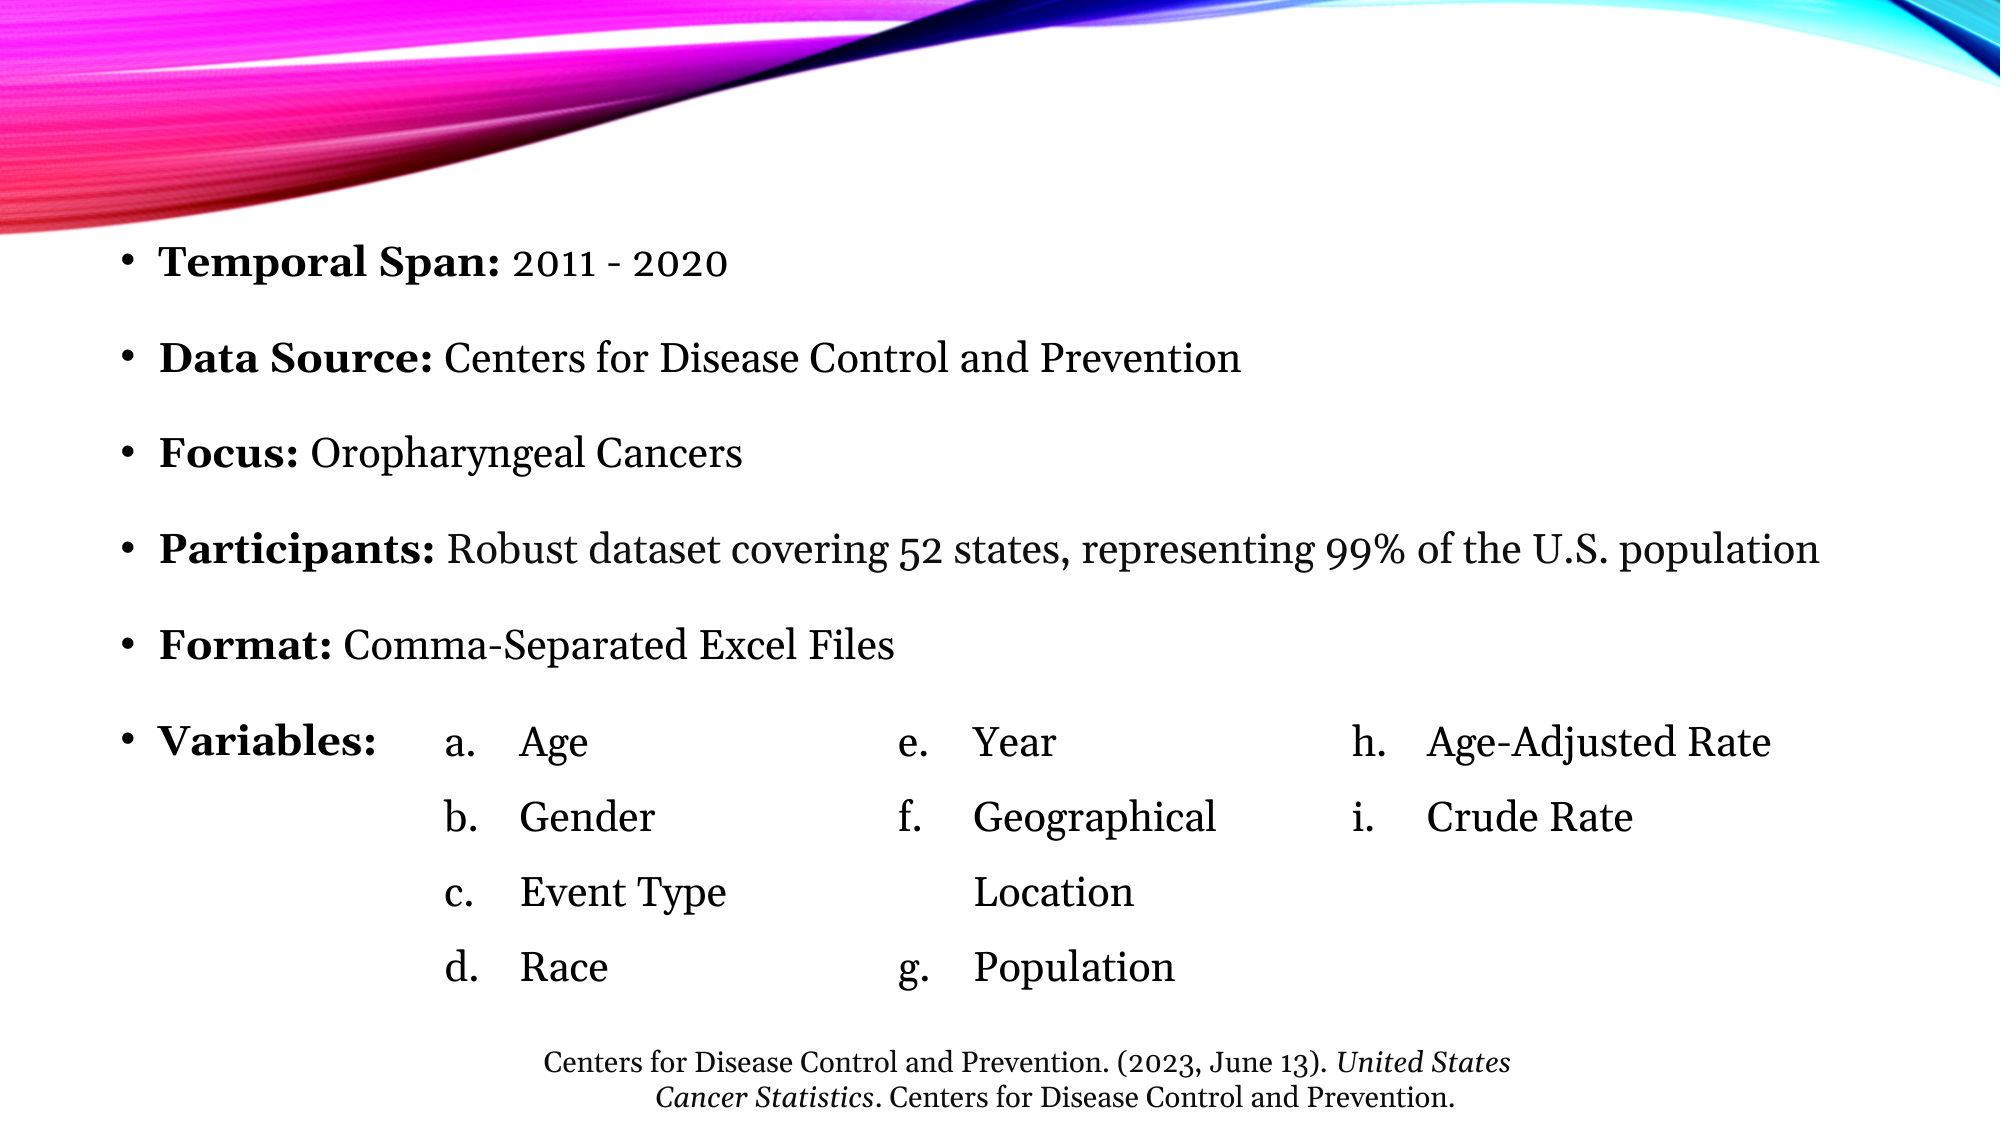

Temporal Span: 2011 - 2020
Data Source: Centers for Disease Control and Prevention
Focus: Oropharyngeal Cancers
Participants: Robust dataset covering 52 states, representing 99% of the U.S. population
Format: Comma-Separated Excel Files
Variables:

Age
Gender
Event Type
Race

Year
Geographical Location
Population

Age-Adjusted Rate
Crude Rate

Centers for Disease Control and Prevention. (2023, June 13). United States
       Cancer Statistics. Centers for Disease Control and Prevention.